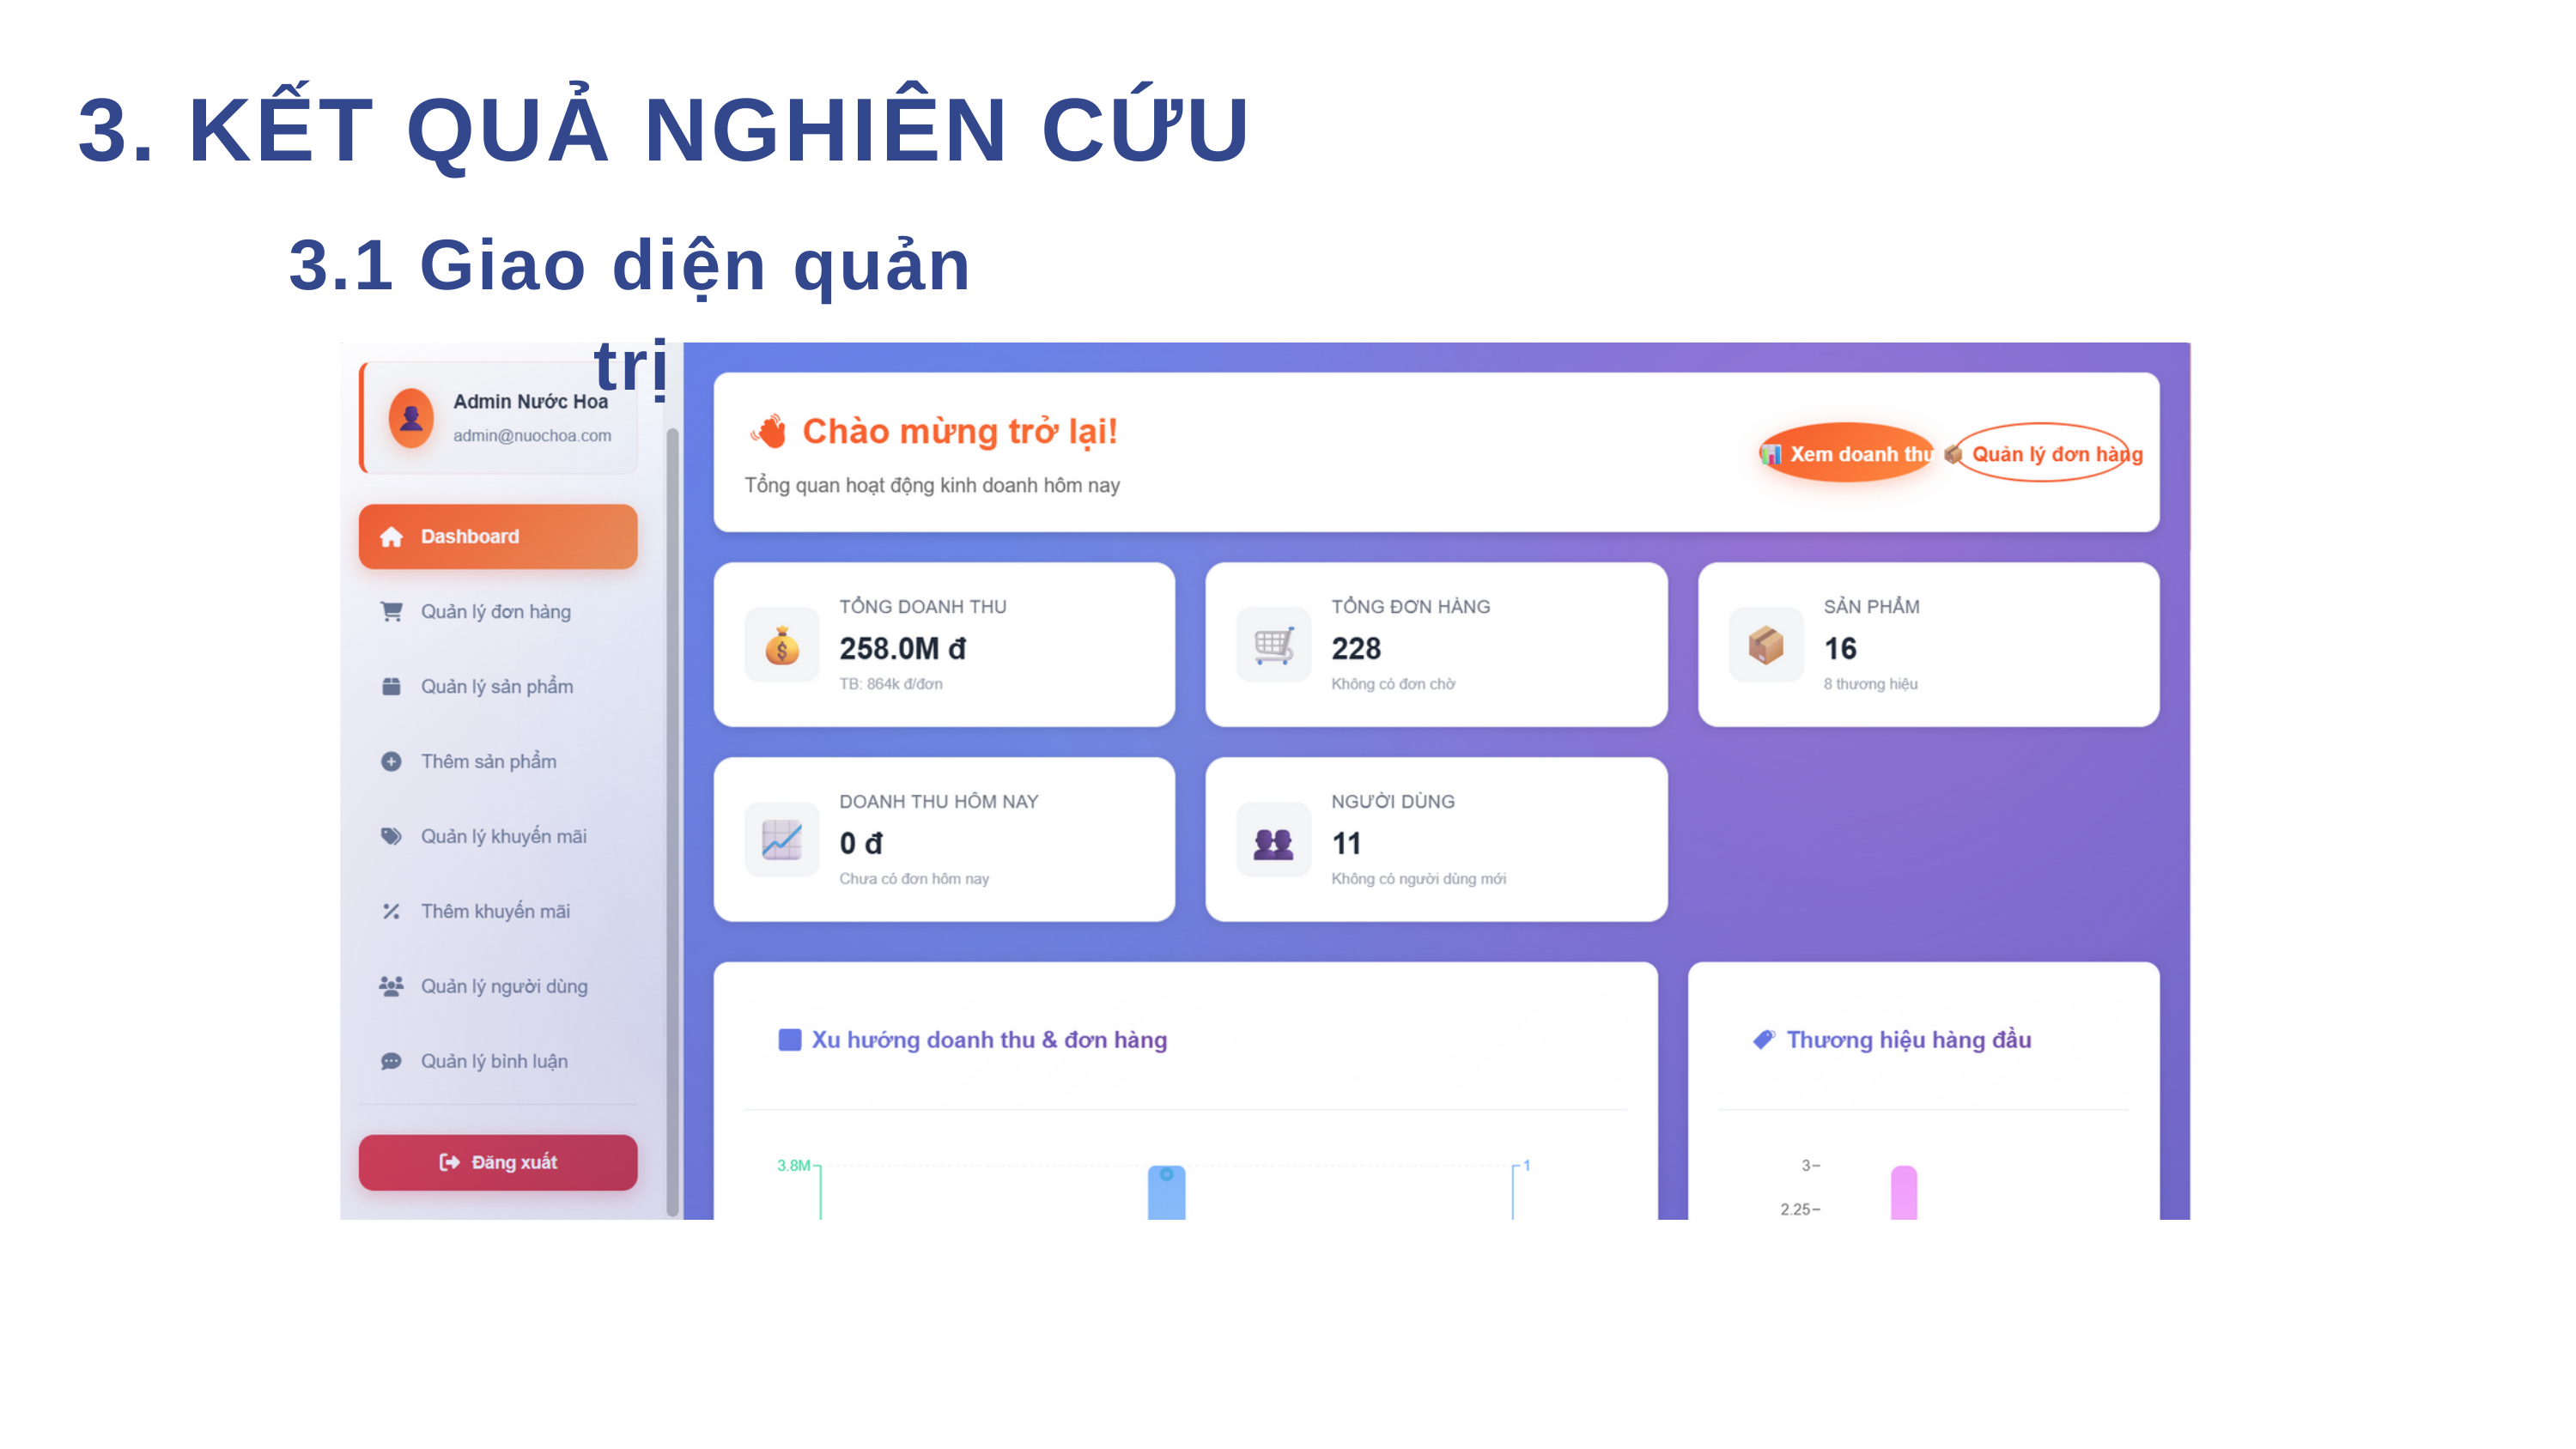

3. KẾT QUẢ NGHIÊN CỨU
3.1 Giao diện quản trị